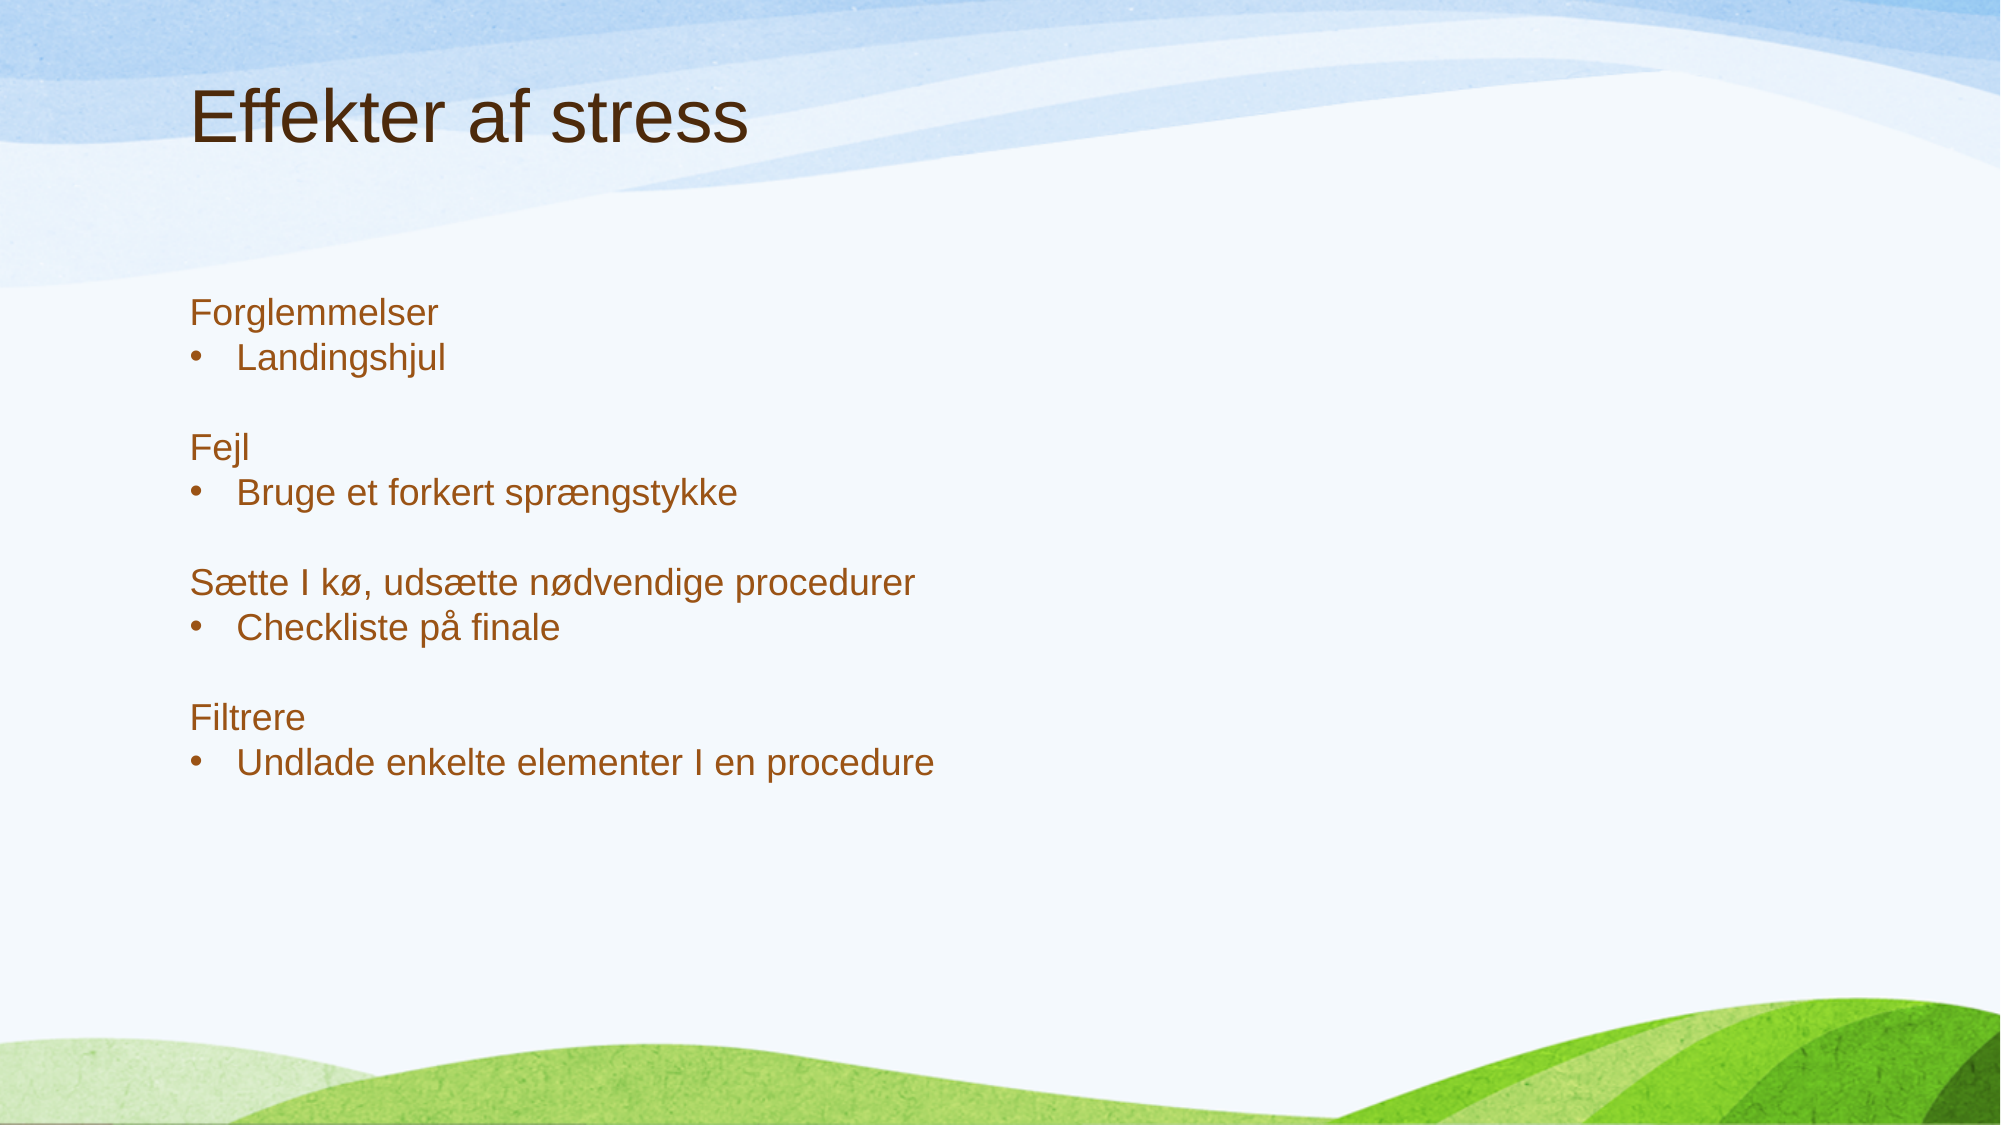

# Effekter af stress
Forglemmelser
Landingshjul

Fejl
Bruge et forkert sprængstykke

Sætte I kø, udsætte nødvendige procedurer
Checkliste på finale

Filtrere
Undlade enkelte elementer I en procedure